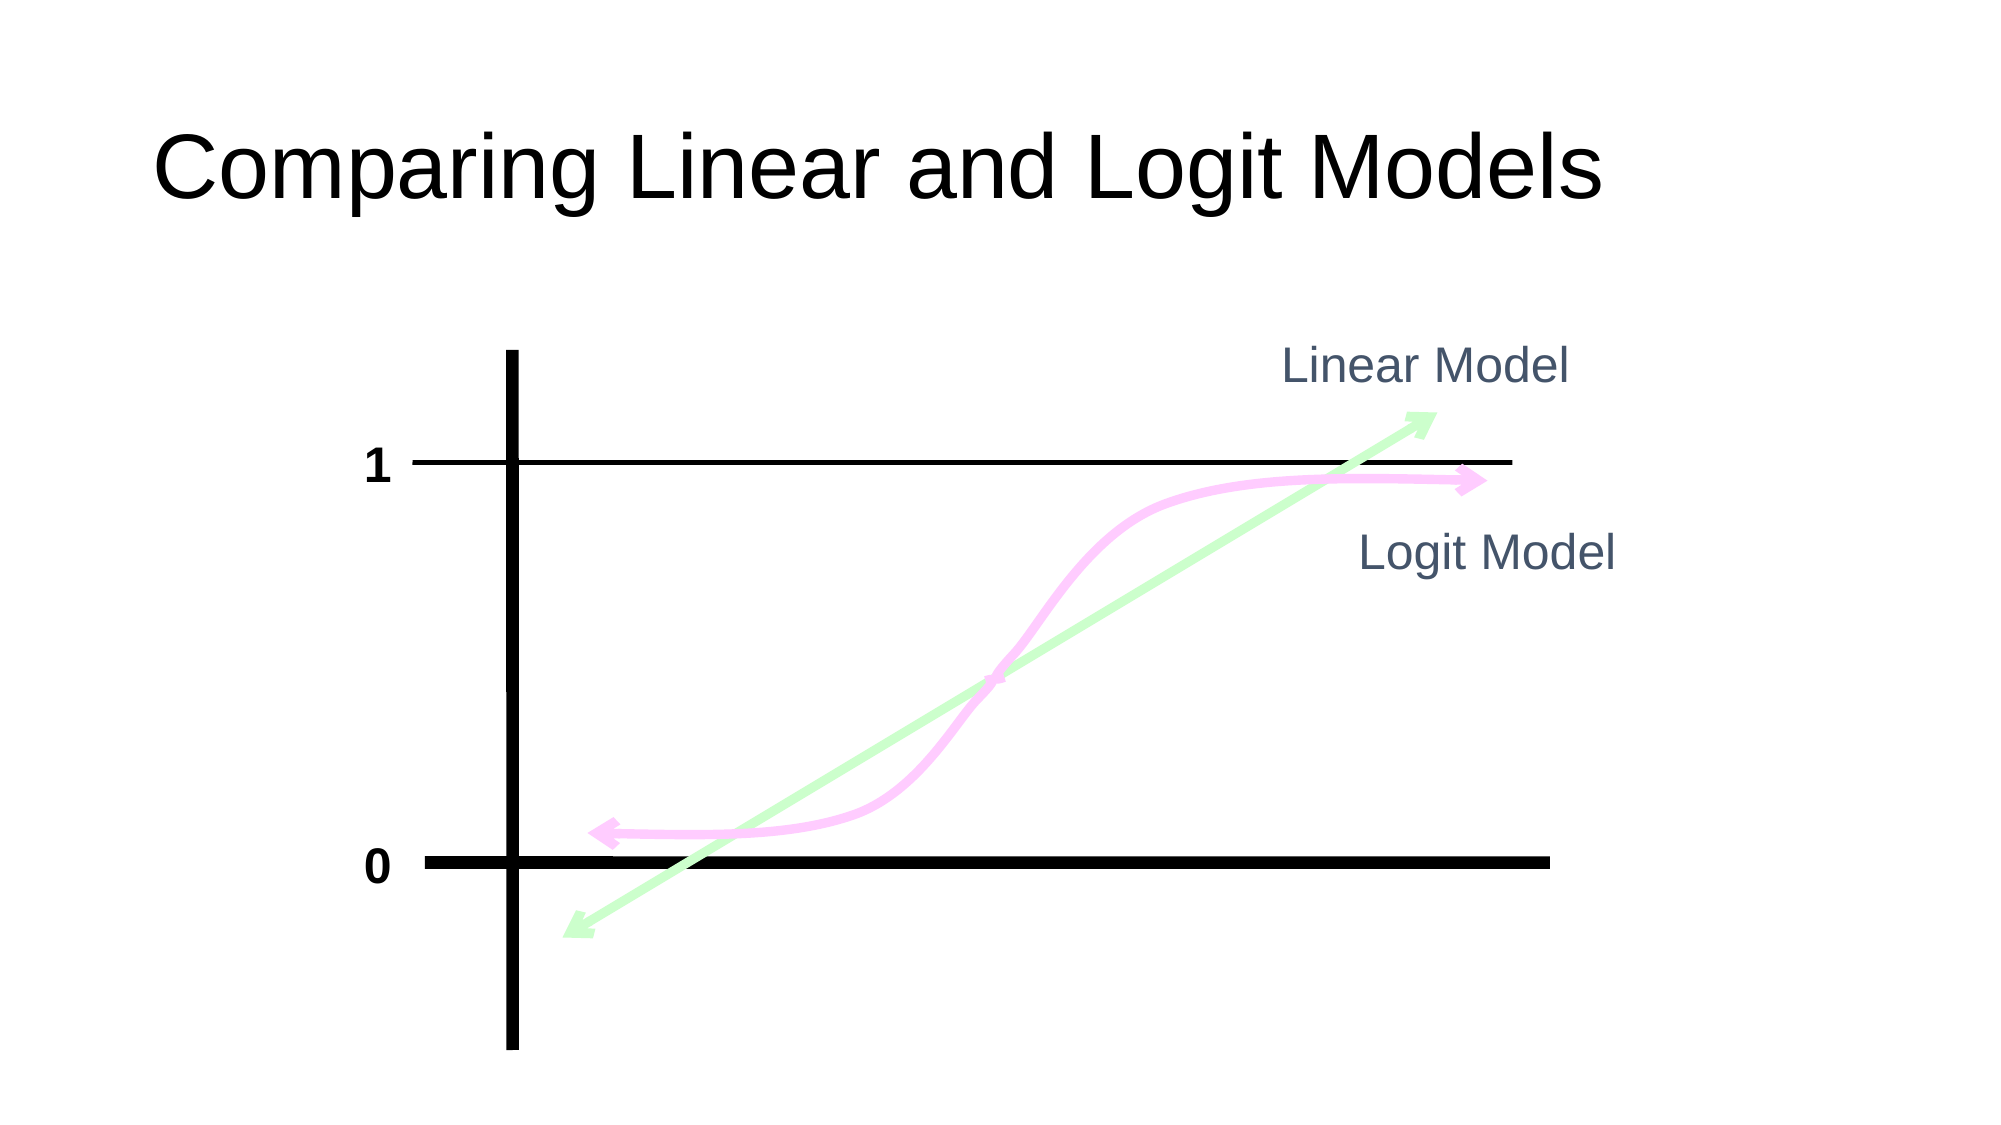

# Comparing Linear and Logit Models
Y
Linear Model

1

Logit Model
X
0